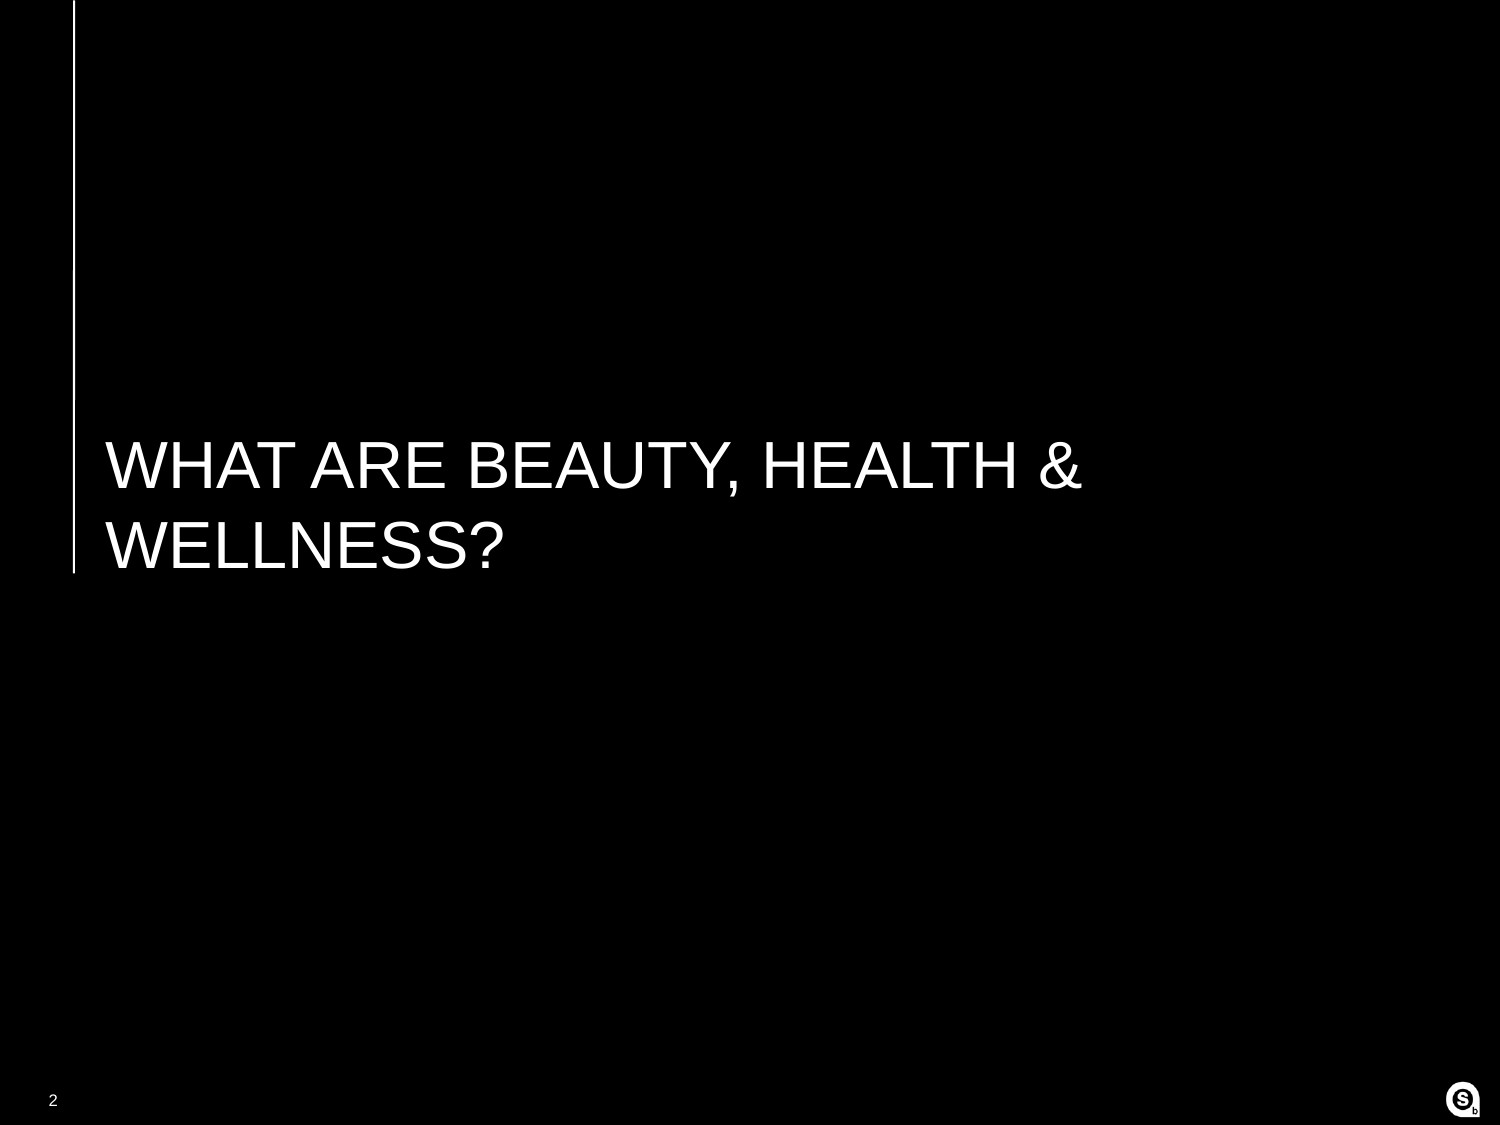

# what are beauty, health & wellness?